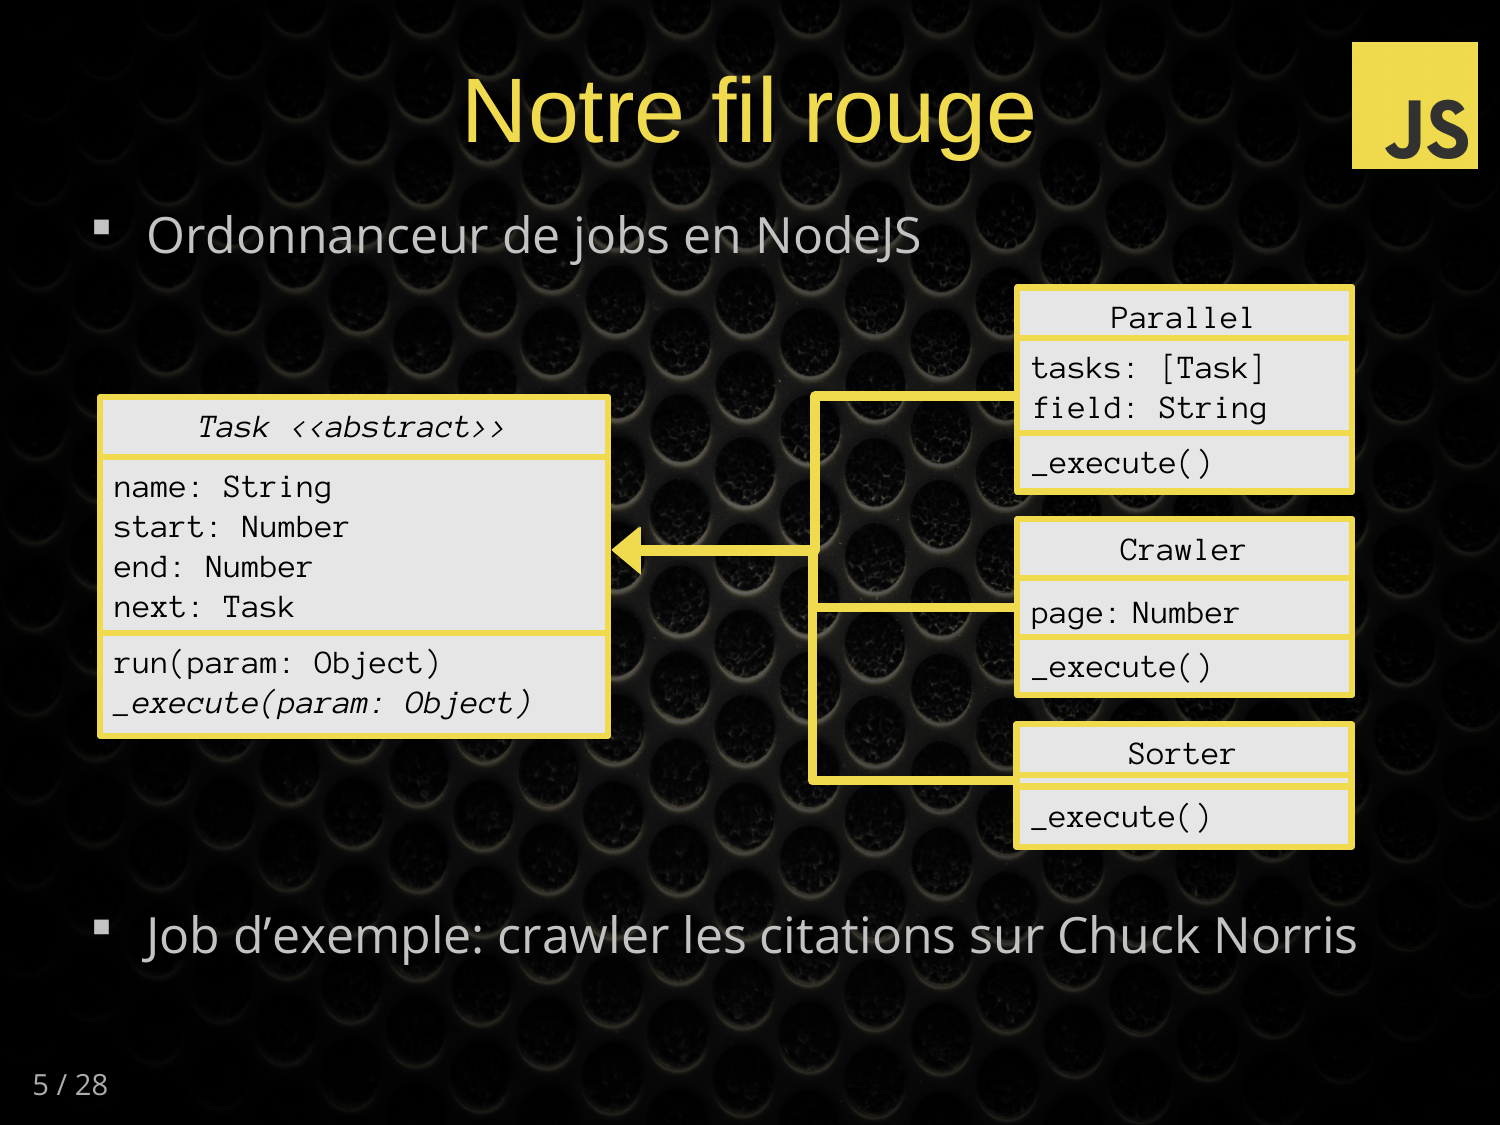

# Notre fil rouge
Ordonnanceur de jobs en NodeJS

Job d’exemple: crawler les citations sur Chuck Norris
Parallel
tasks: [Task]
field: String
_execute()
Task <<abstract>>
name: String
start: Number
end: Number
next: Task
run(param: Object)
_execute(param: Object)
Crawler
page: Number
_execute()
Sorter

_execute()